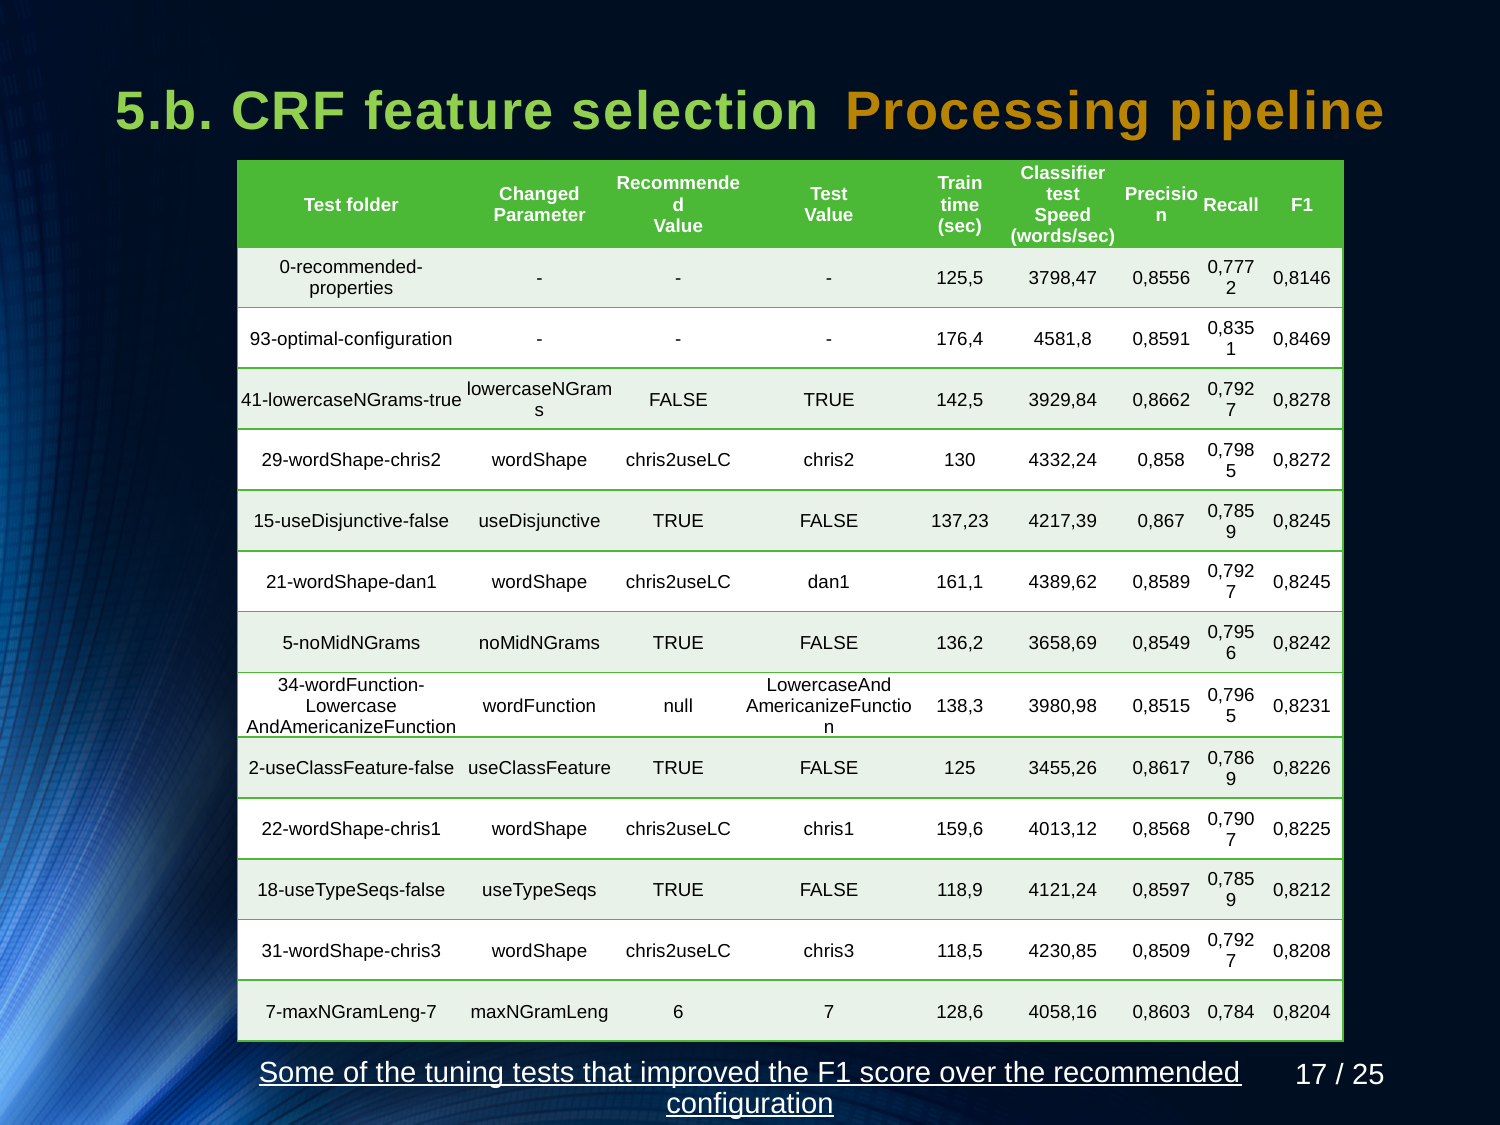

# 5.b. CRF feature selection
Processing pipeline
| Test folder | Changed Parameter | Recommended Value | Test Value | Train time (sec) | Classifier test Speed (words/sec) | Precision | Recall | F1 |
| --- | --- | --- | --- | --- | --- | --- | --- | --- |
| 0-recommended-properties | - | - | - | 125,5 | 3798,47 | 0,8556 | 0,7772 | 0,8146 |
| 93-optimal-configuration | - | - | - | 176,4 | 4581,8 | 0,8591 | 0,8351 | 0,8469 |
| 41-lowercaseNGrams-true | lowercaseNGrams | FALSE | TRUE | 142,5 | 3929,84 | 0,8662 | 0,7927 | 0,8278 |
| 29-wordShape-chris2 | wordShape | chris2useLC | chris2 | 130 | 4332,24 | 0,858 | 0,7985 | 0,8272 |
| 15-useDisjunctive-false | useDisjunctive | TRUE | FALSE | 137,23 | 4217,39 | 0,867 | 0,7859 | 0,8245 |
| 21-wordShape-dan1 | wordShape | chris2useLC | dan1 | 161,1 | 4389,62 | 0,8589 | 0,7927 | 0,8245 |
| 5-noMidNGrams | noMidNGrams | TRUE | FALSE | 136,2 | 3658,69 | 0,8549 | 0,7956 | 0,8242 |
| 34-wordFunction-Lowercase AndAmericanizeFunction | wordFunction | null | LowercaseAnd AmericanizeFunction | 138,3 | 3980,98 | 0,8515 | 0,7965 | 0,8231 |
| 2-useClassFeature-false | useClassFeature | TRUE | FALSE | 125 | 3455,26 | 0,8617 | 0,7869 | 0,8226 |
| 22-wordShape-chris1 | wordShape | chris2useLC | chris1 | 159,6 | 4013,12 | 0,8568 | 0,7907 | 0,8225 |
| 18-useTypeSeqs-false | useTypeSeqs | TRUE | FALSE | 118,9 | 4121,24 | 0,8597 | 0,7859 | 0,8212 |
| 31-wordShape-chris3 | wordShape | chris2useLC | chris3 | 118,5 | 4230,85 | 0,8509 | 0,7927 | 0,8208 |
| 7-maxNGramLeng-7 | maxNGramLeng | 6 | 7 | 128,6 | 4058,16 | 0,8603 | 0,784 | 0,8204 |
Some of the tuning tests that improved the F1 score over the recommended configuration
17 / 25